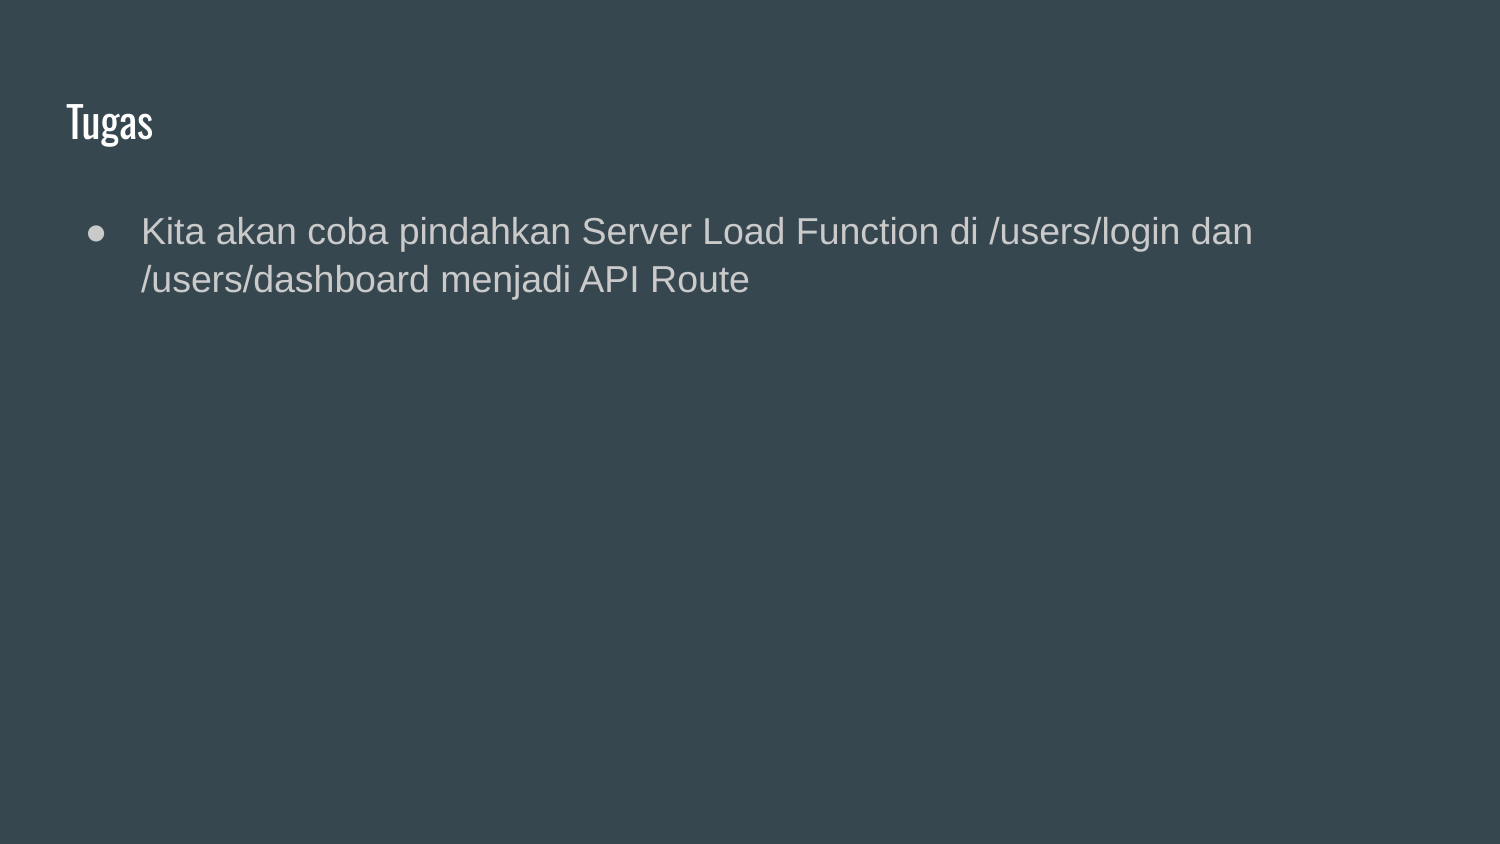

# Tugas
Kita akan coba pindahkan Server Load Function di /users/login dan /users/dashboard menjadi API Route